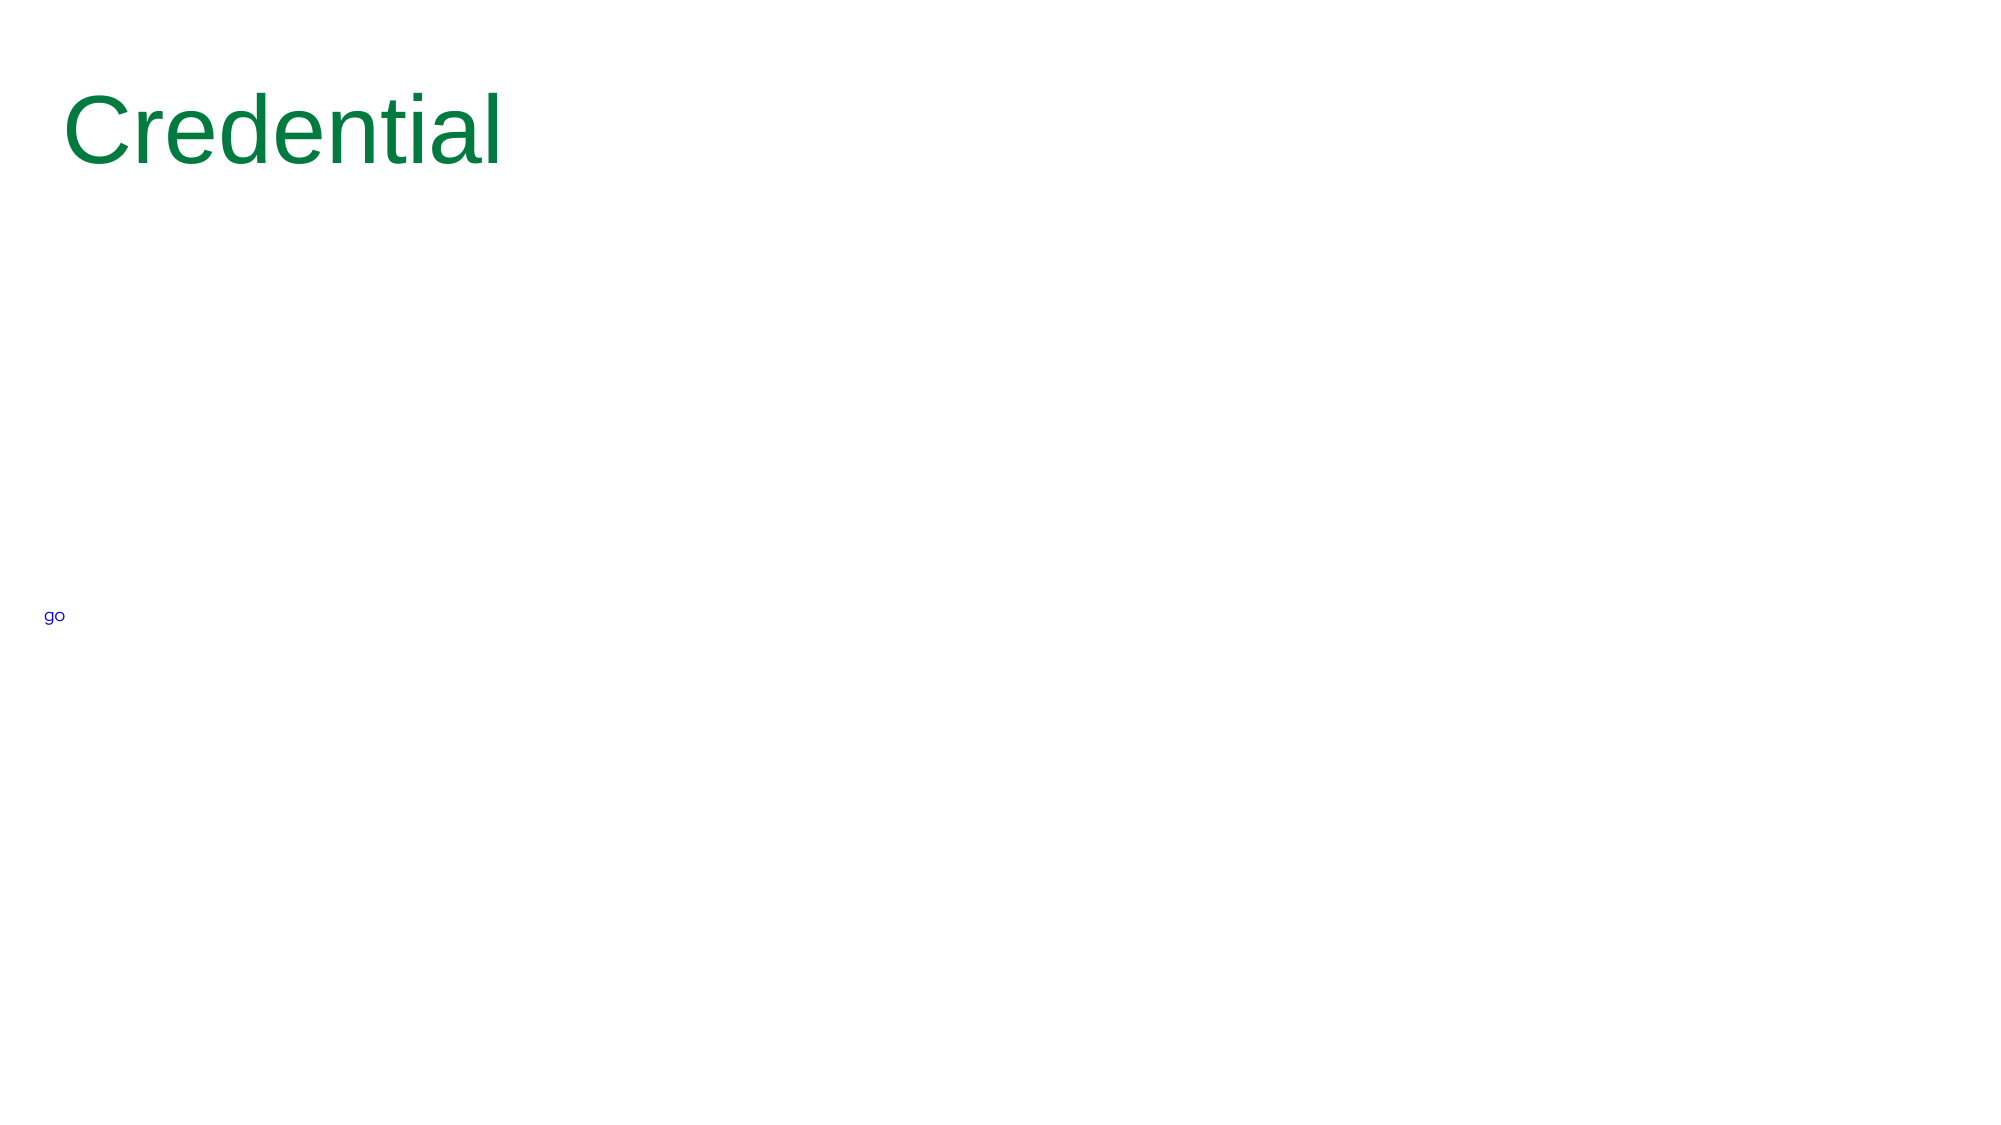

# Credential
create database scoped credential [https://aiopentraining.openai.azure.com/]
with identity = 'HTTPEndpointHeaders’,
secret = '{"api-key": “<<Your API Key>>"}';
go